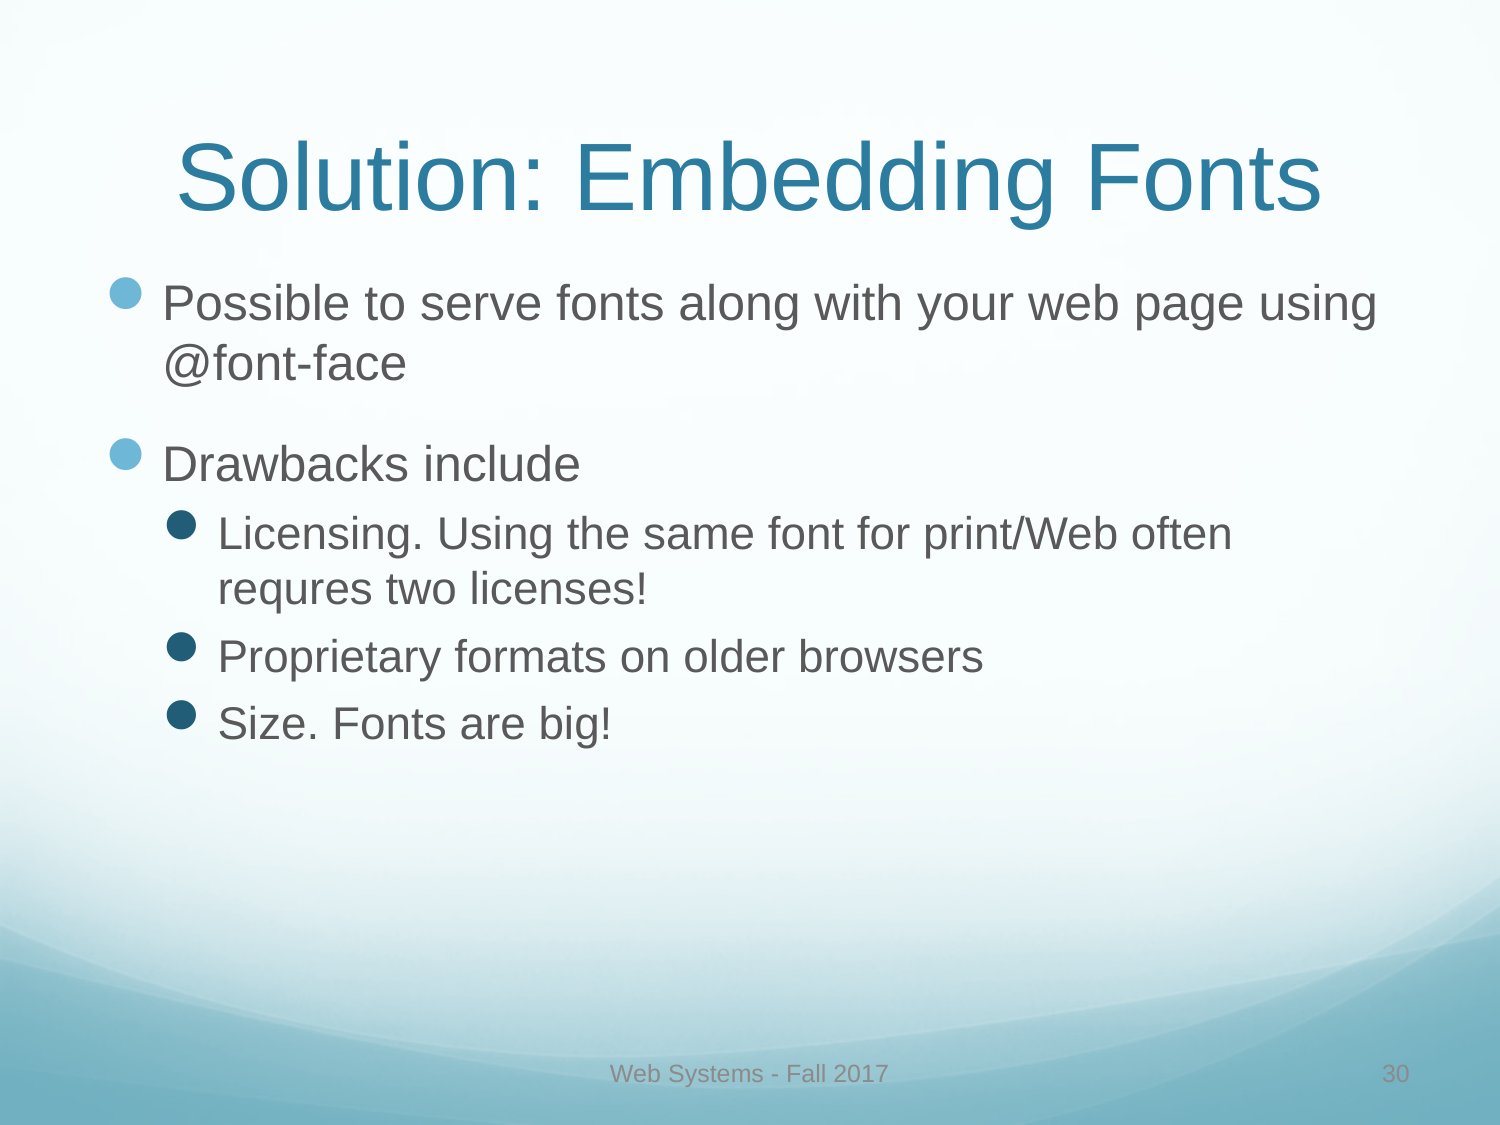

# Solution: Embedding Fonts
Possible to serve fonts along with your web page using @font-face
Drawbacks include
Licensing. Using the same font for print/Web often requres two licenses!
Proprietary formats on older browsers
Size. Fonts are big!

Web Systems - Fall 2017
30